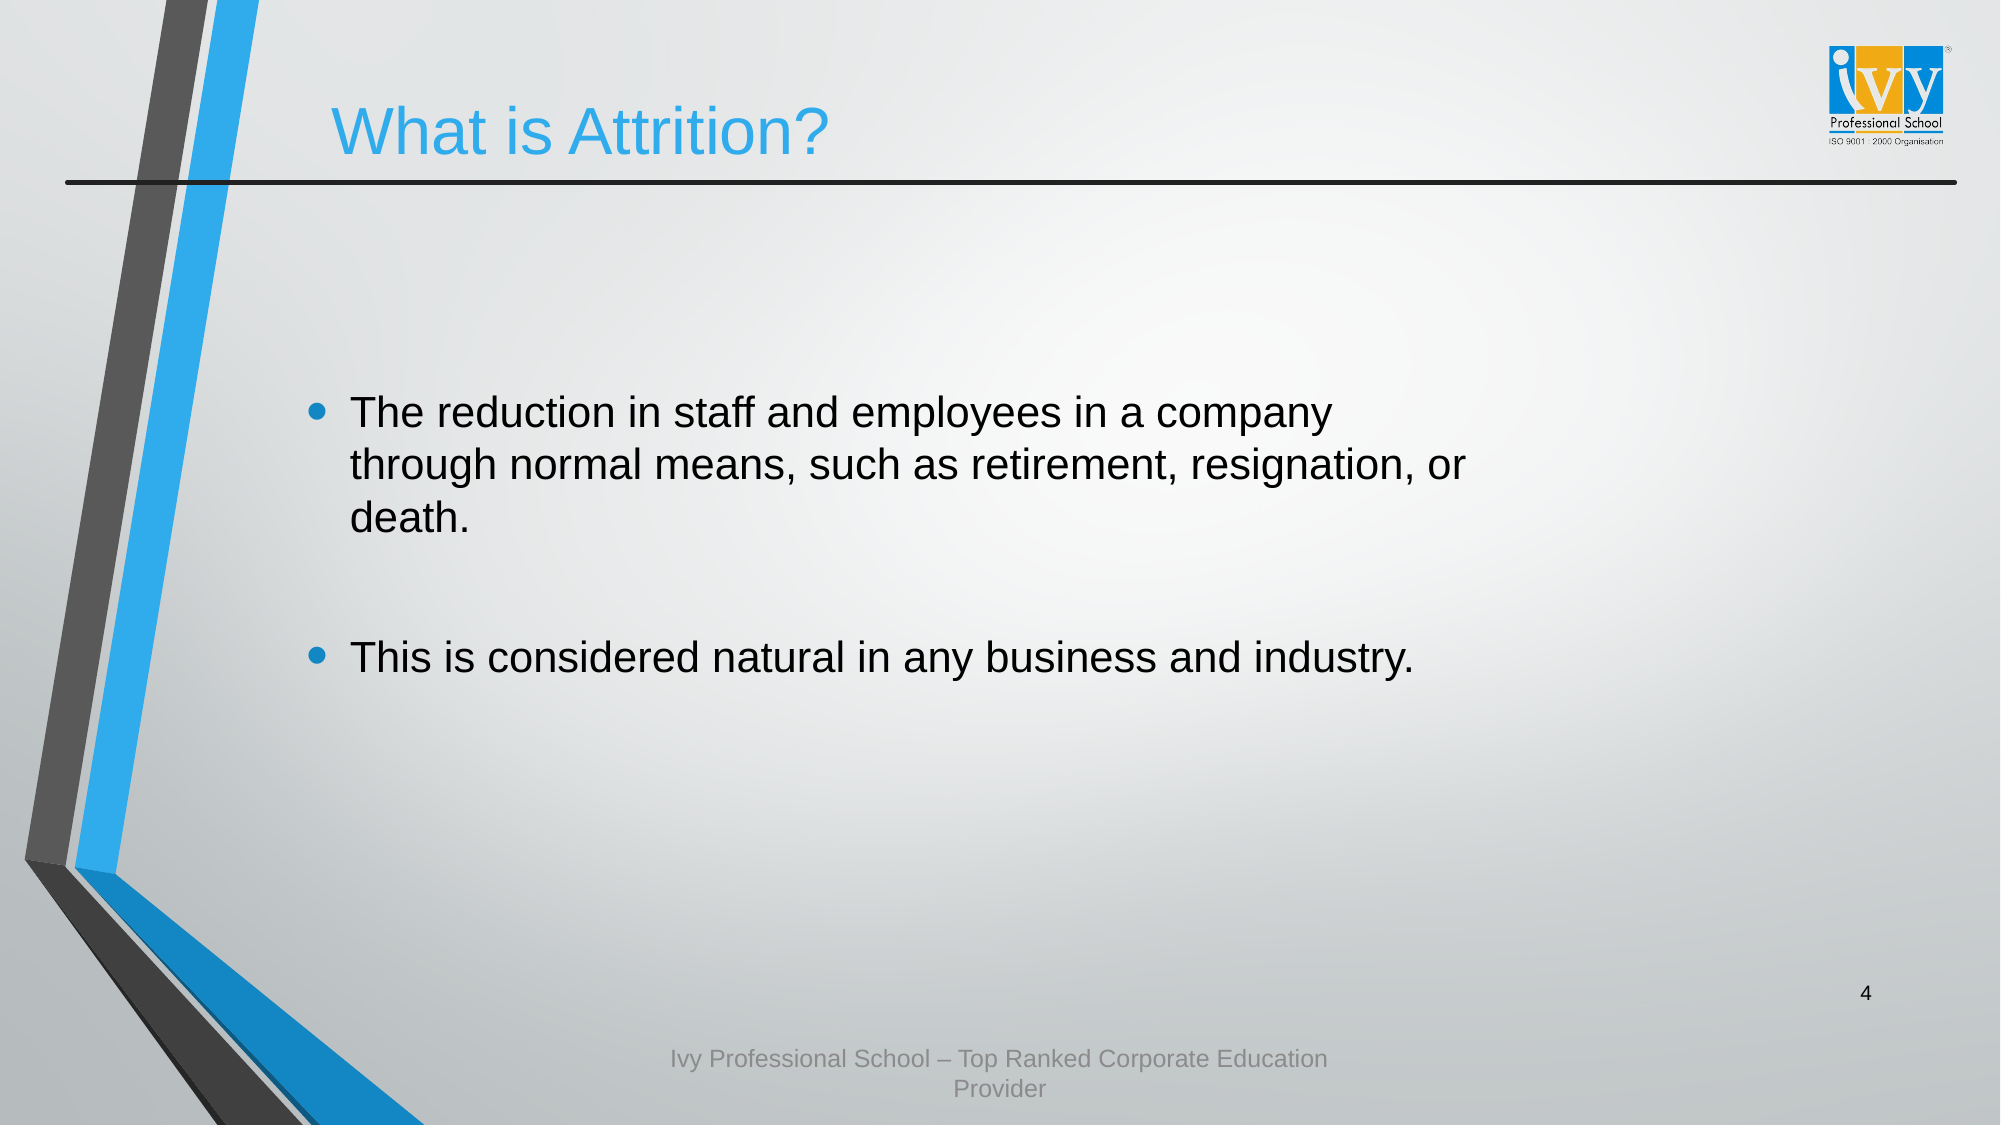

What is Attrition?

The reduction in staff and employees in a company through normal means, such as retirement, resignation, or death.

This is considered natural in any business and industry.

4